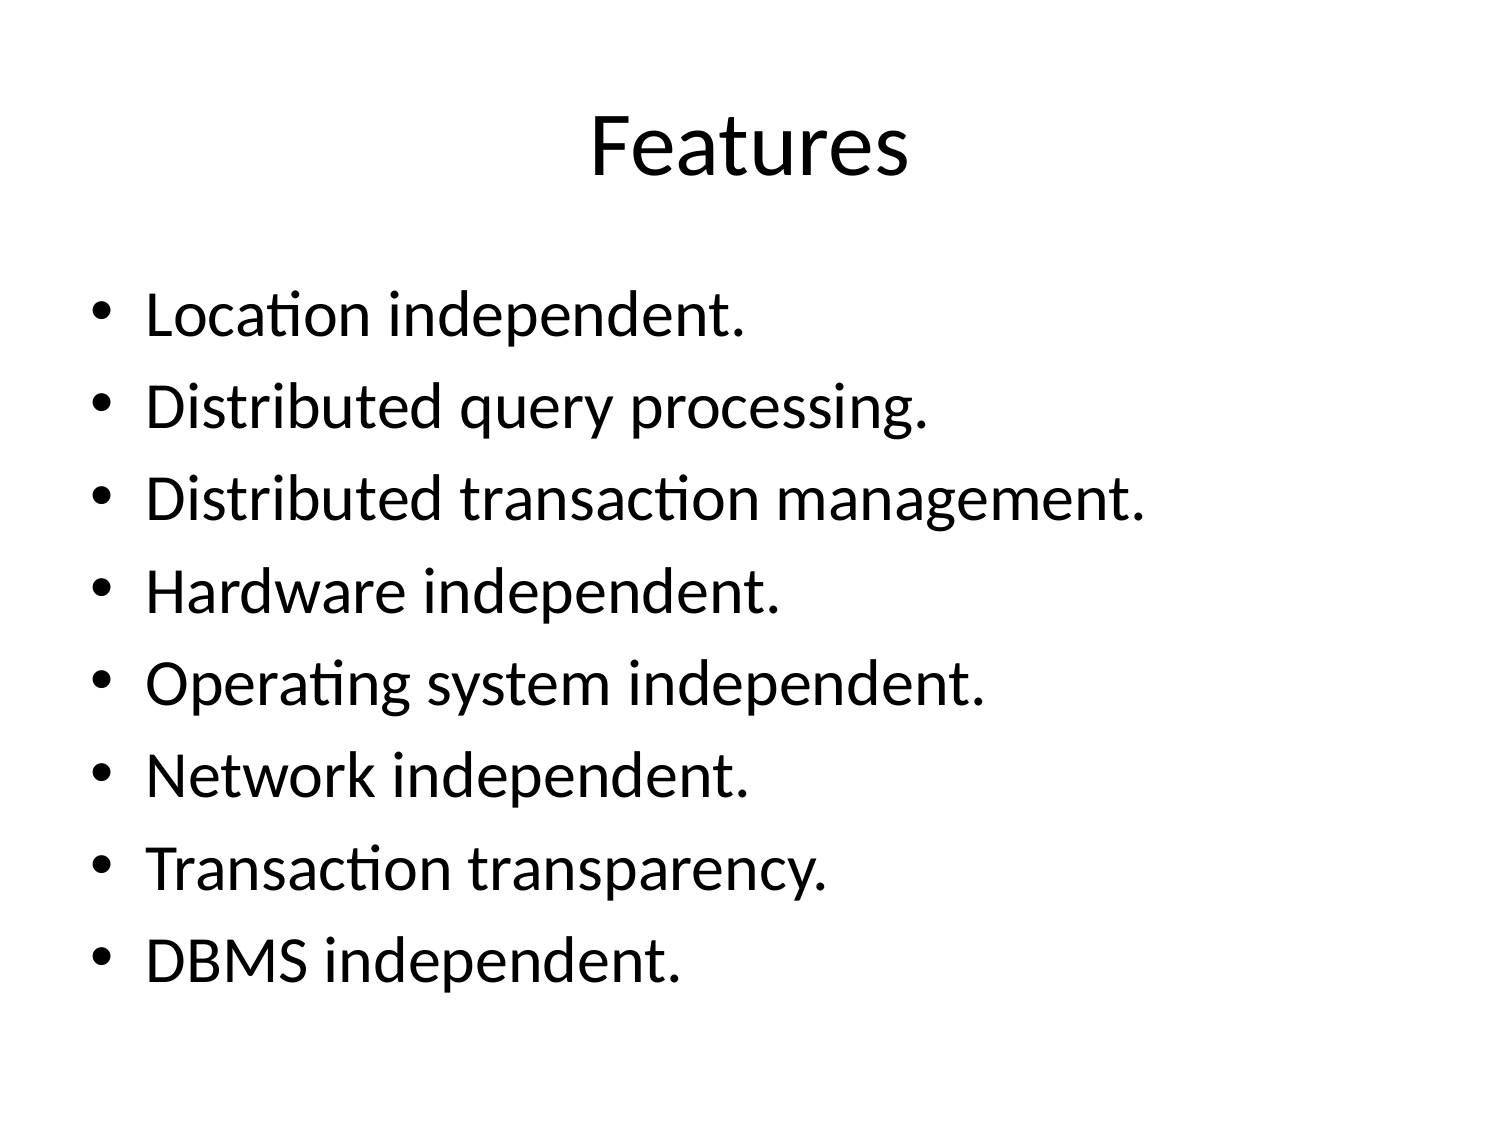

# Features
Location independent.
Distributed query processing.
Distributed transaction management.
Hardware independent.
Operating system independent.
Network independent.
Transaction transparency.
DBMS independent.